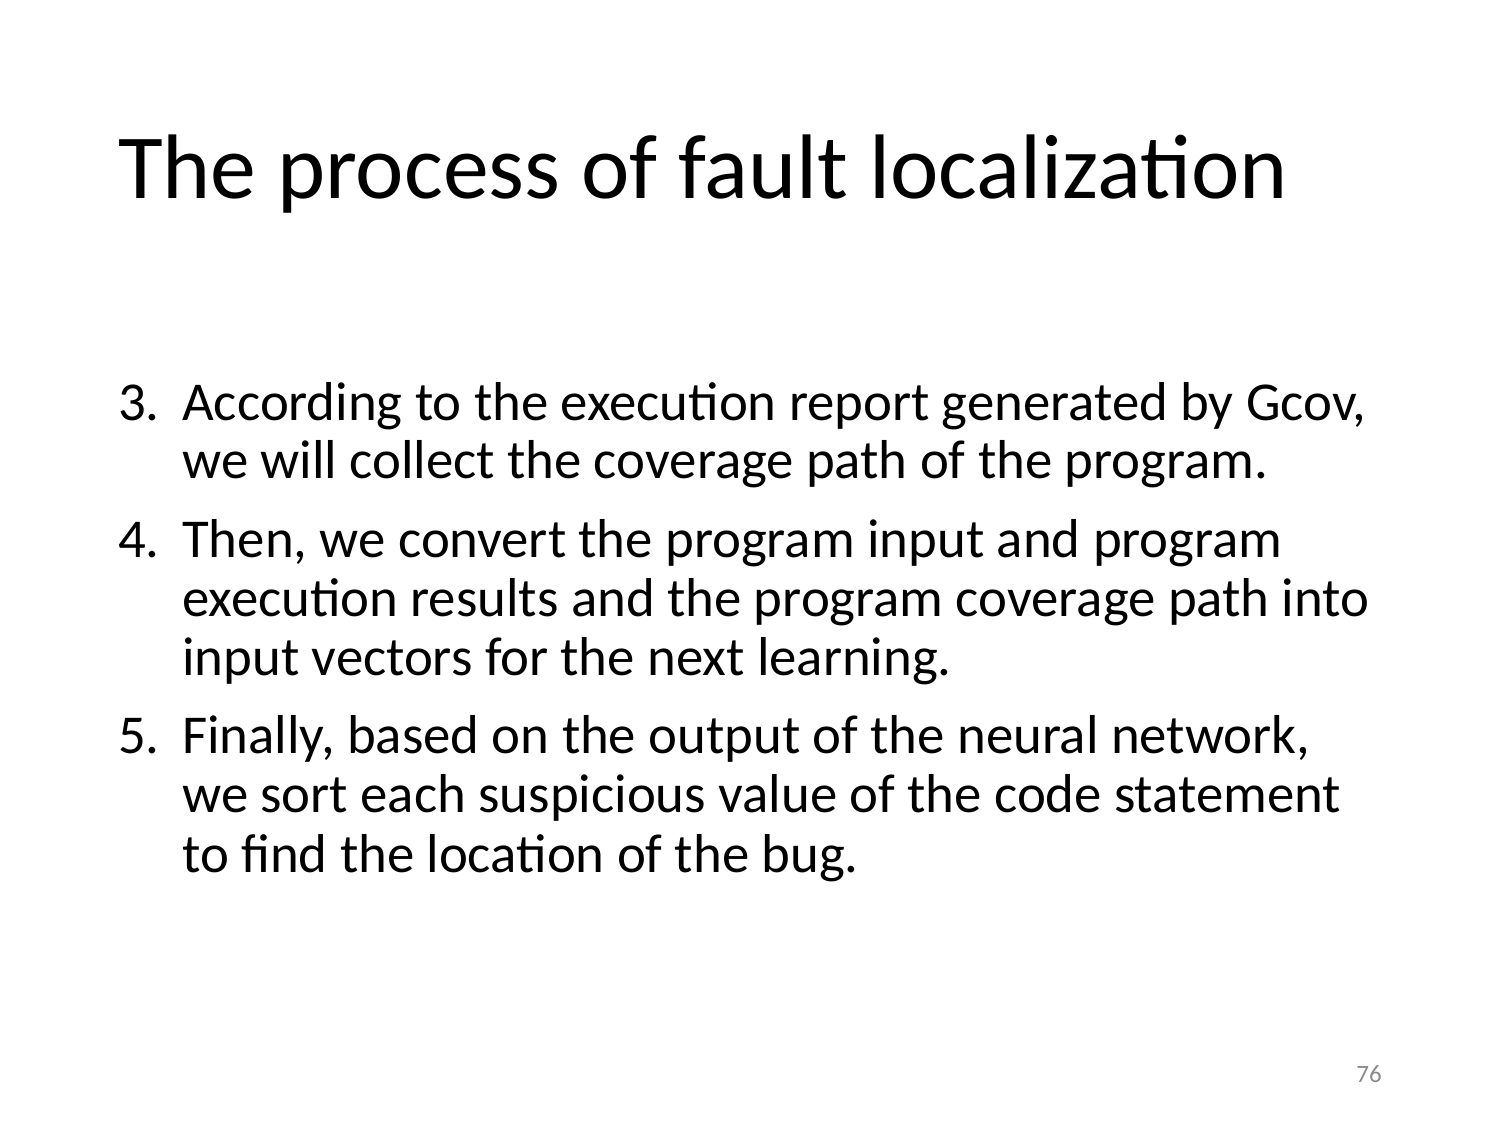

# The process of fault localization
According to the execution report generated by Gcov, we will collect the coverage path of the program.
Then, we convert the program input and program execution results and the program coverage path into input vectors for the next learning.
Finally, based on the output of the neural network, we sort each suspicious value of the code statement to find the location of the bug.

76